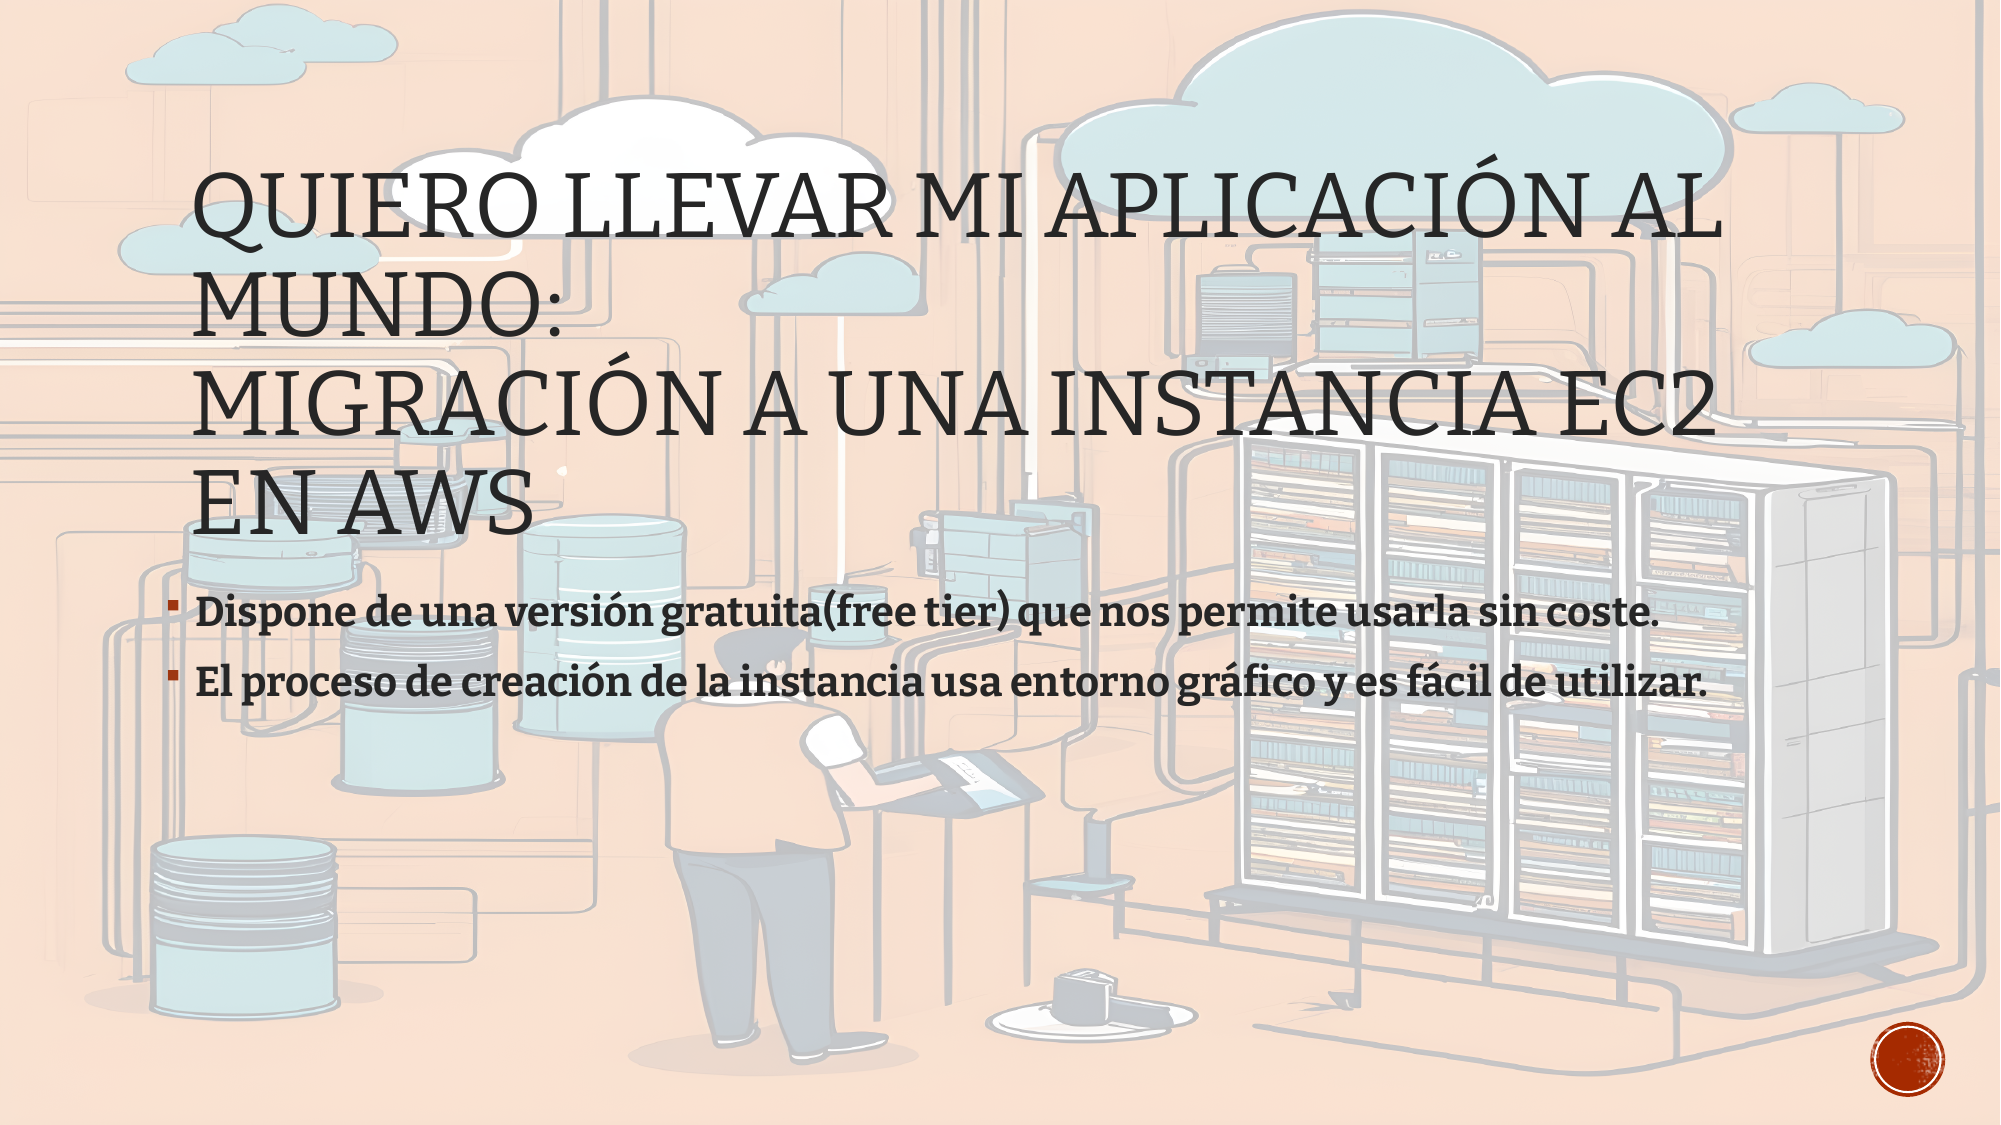

# Quiero llevar mi aplicación al mundo: migración a una instancia ec2 en aws
Dispone de una versión gratuita(free tier) que nos permite usarla sin coste.
El proceso de creación de la instancia usa entorno gráfico y es fácil de utilizar.